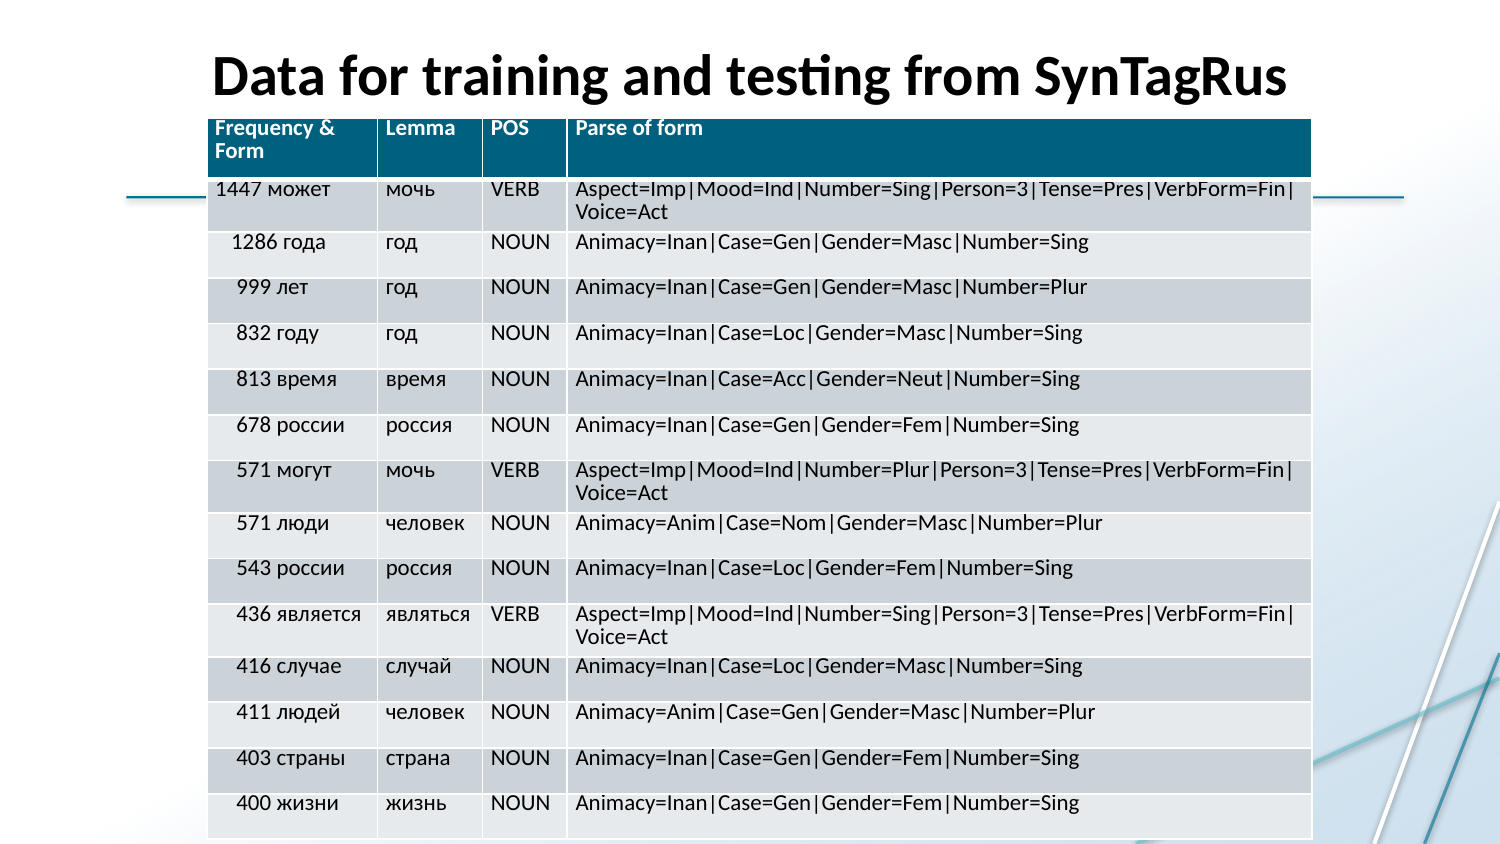

Data for training and testing from SynTagRus
| Frequency & Form | Lemma | POS | Parse of form |
| --- | --- | --- | --- |
| 1447 может | мочь | VERB | Aspect=Imp|Mood=Ind|Number=Sing|Person=3|Tense=Pres|VerbForm=Fin|Voice=Act |
| 1286 года | год | NOUN | Animacy=Inan|Case=Gen|Gender=Masc|Number=Sing |
| 999 лет | год | NOUN | Animacy=Inan|Case=Gen|Gender=Masc|Number=Plur |
| 832 году | год | NOUN | Animacy=Inan|Case=Loc|Gender=Masc|Number=Sing |
| 813 время | время | NOUN | Animacy=Inan|Case=Acc|Gender=Neut|Number=Sing |
| 678 россии | россия | NOUN | Animacy=Inan|Case=Gen|Gender=Fem|Number=Sing |
| 571 могут | мочь | VERB | Aspect=Imp|Mood=Ind|Number=Plur|Person=3|Tense=Pres|VerbForm=Fin|Voice=Act |
| 571 люди | человек | NOUN | Animacy=Anim|Case=Nom|Gender=Masc|Number=Plur |
| 543 россии | россия | NOUN | Animacy=Inan|Case=Loc|Gender=Fem|Number=Sing |
| 436 является | являться | VERB | Aspect=Imp|Mood=Ind|Number=Sing|Person=3|Tense=Pres|VerbForm=Fin|Voice=Act |
| 416 случае | случай | NOUN | Animacy=Inan|Case=Loc|Gender=Masc|Number=Sing |
| 411 людей | человек | NOUN | Animacy=Anim|Case=Gen|Gender=Masc|Number=Plur |
| 403 страны | страна | NOUN | Animacy=Inan|Case=Gen|Gender=Fem|Number=Sing |
| 400 жизни | жизнь | NOUN | Animacy=Inan|Case=Gen|Gender=Fem|Number=Sing |